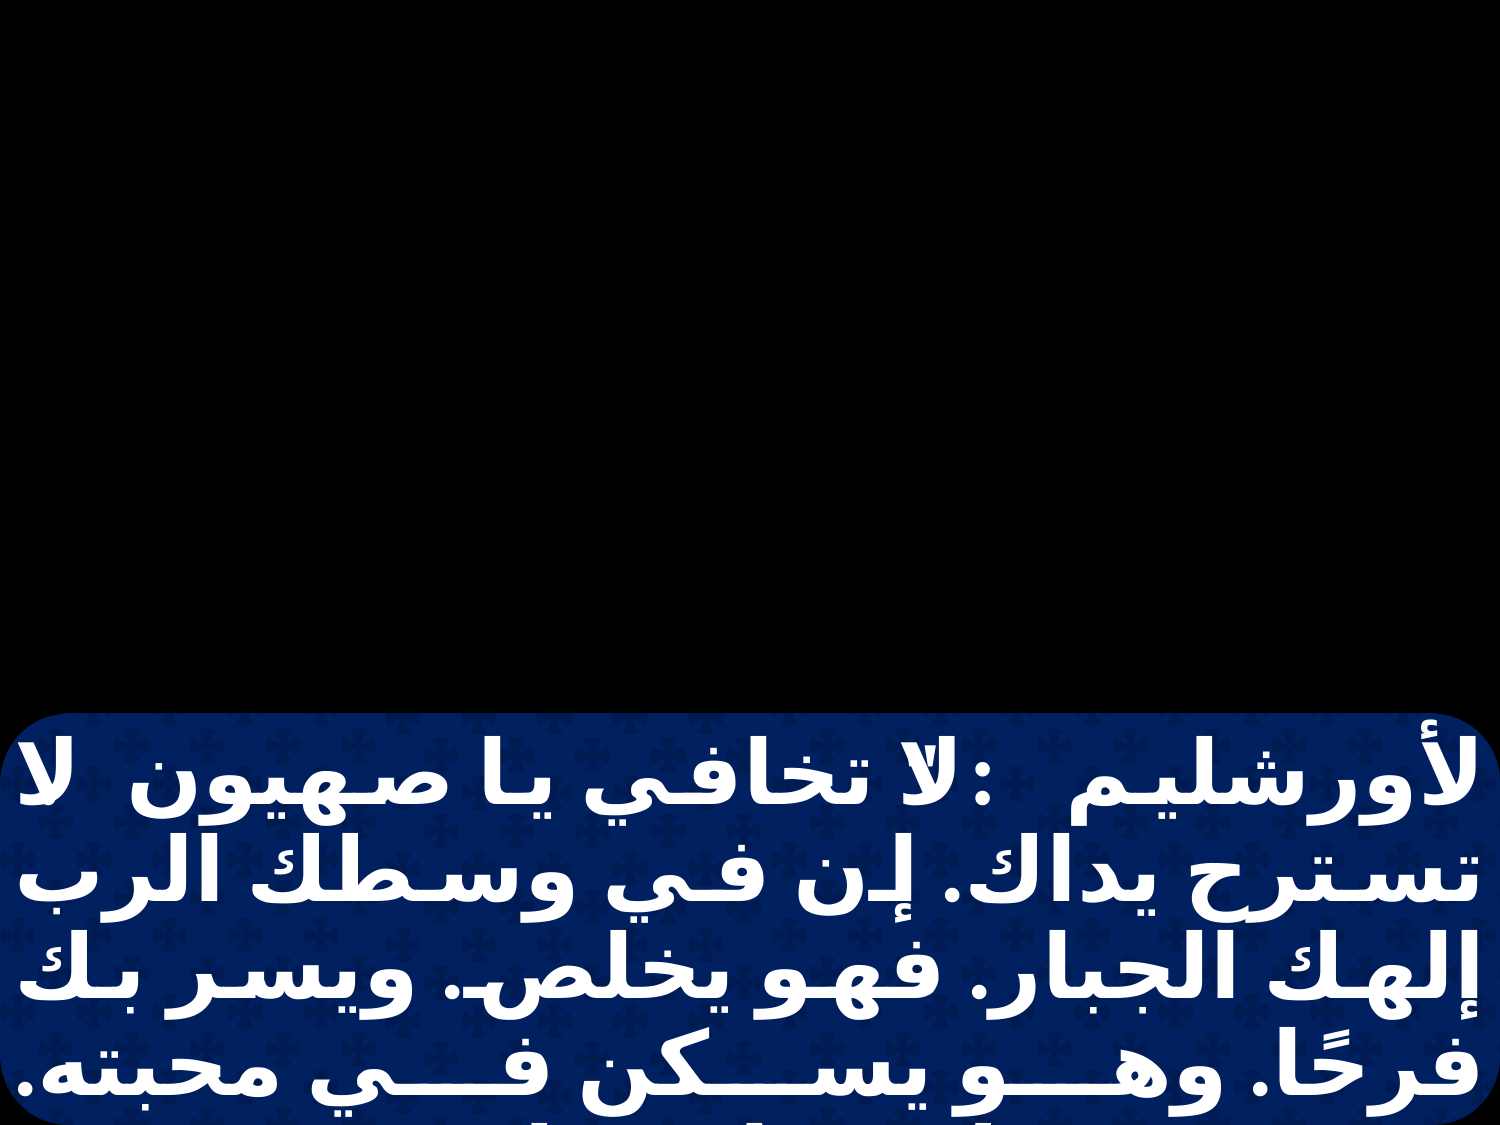

لأورشليم: "لا تخافي يا صهيون. لا تسترح يداك. إن في وسطك الرب إلهك الجبار. فهو يخلص. ويسر بك فرحًا. وهو يسكن في محبته. ويبتهج بك بترانيم. لقد حشدت المحزونين بالنفي عن الجماعة.